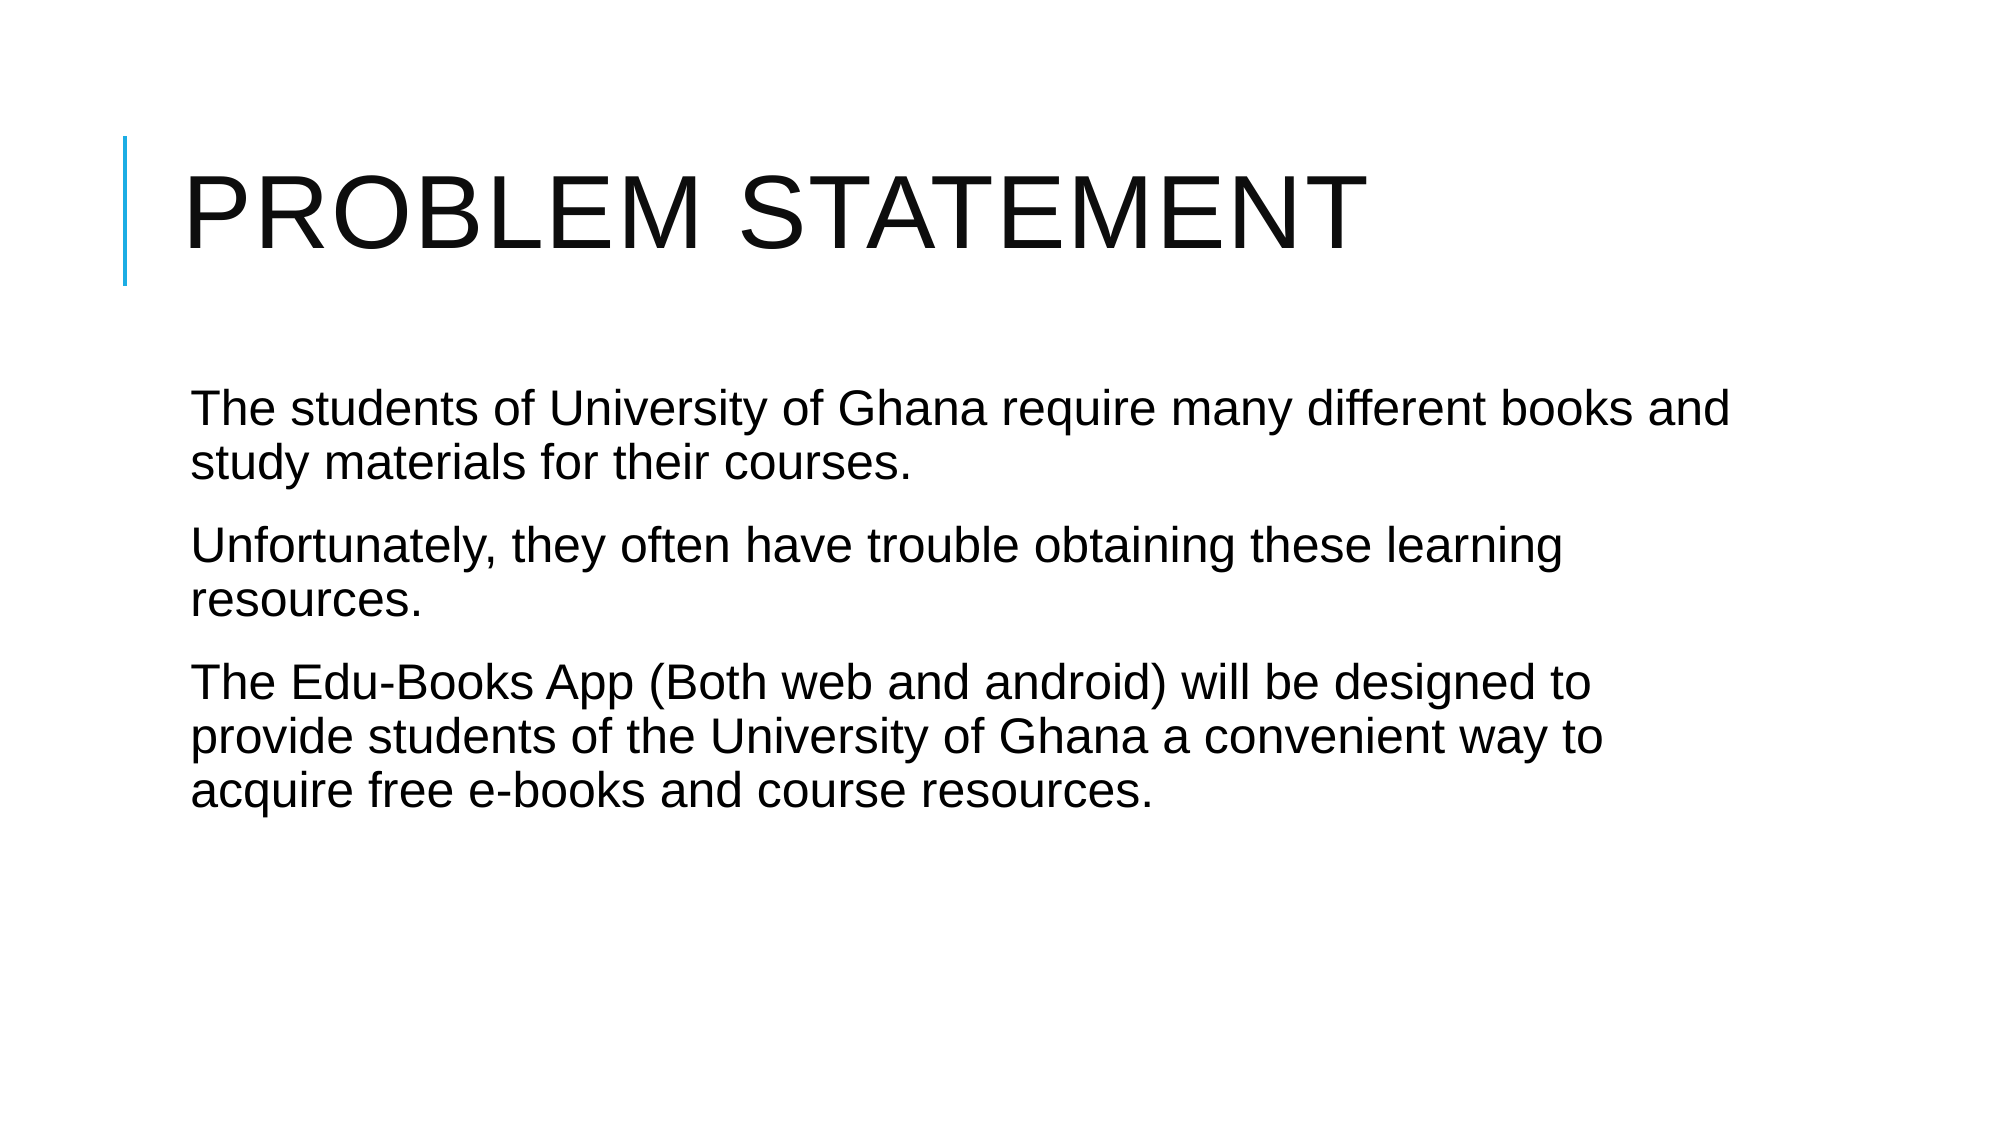

# PROBLEM STATEMENT
The students of University of Ghana require many different books and study materials for their courses.
Unfortunately, they often have trouble obtaining these learning resources.
The Edu-Books App (Both web and android) will be designed to provide students of the University of Ghana a convenient way to acquire free e-books and course resources.